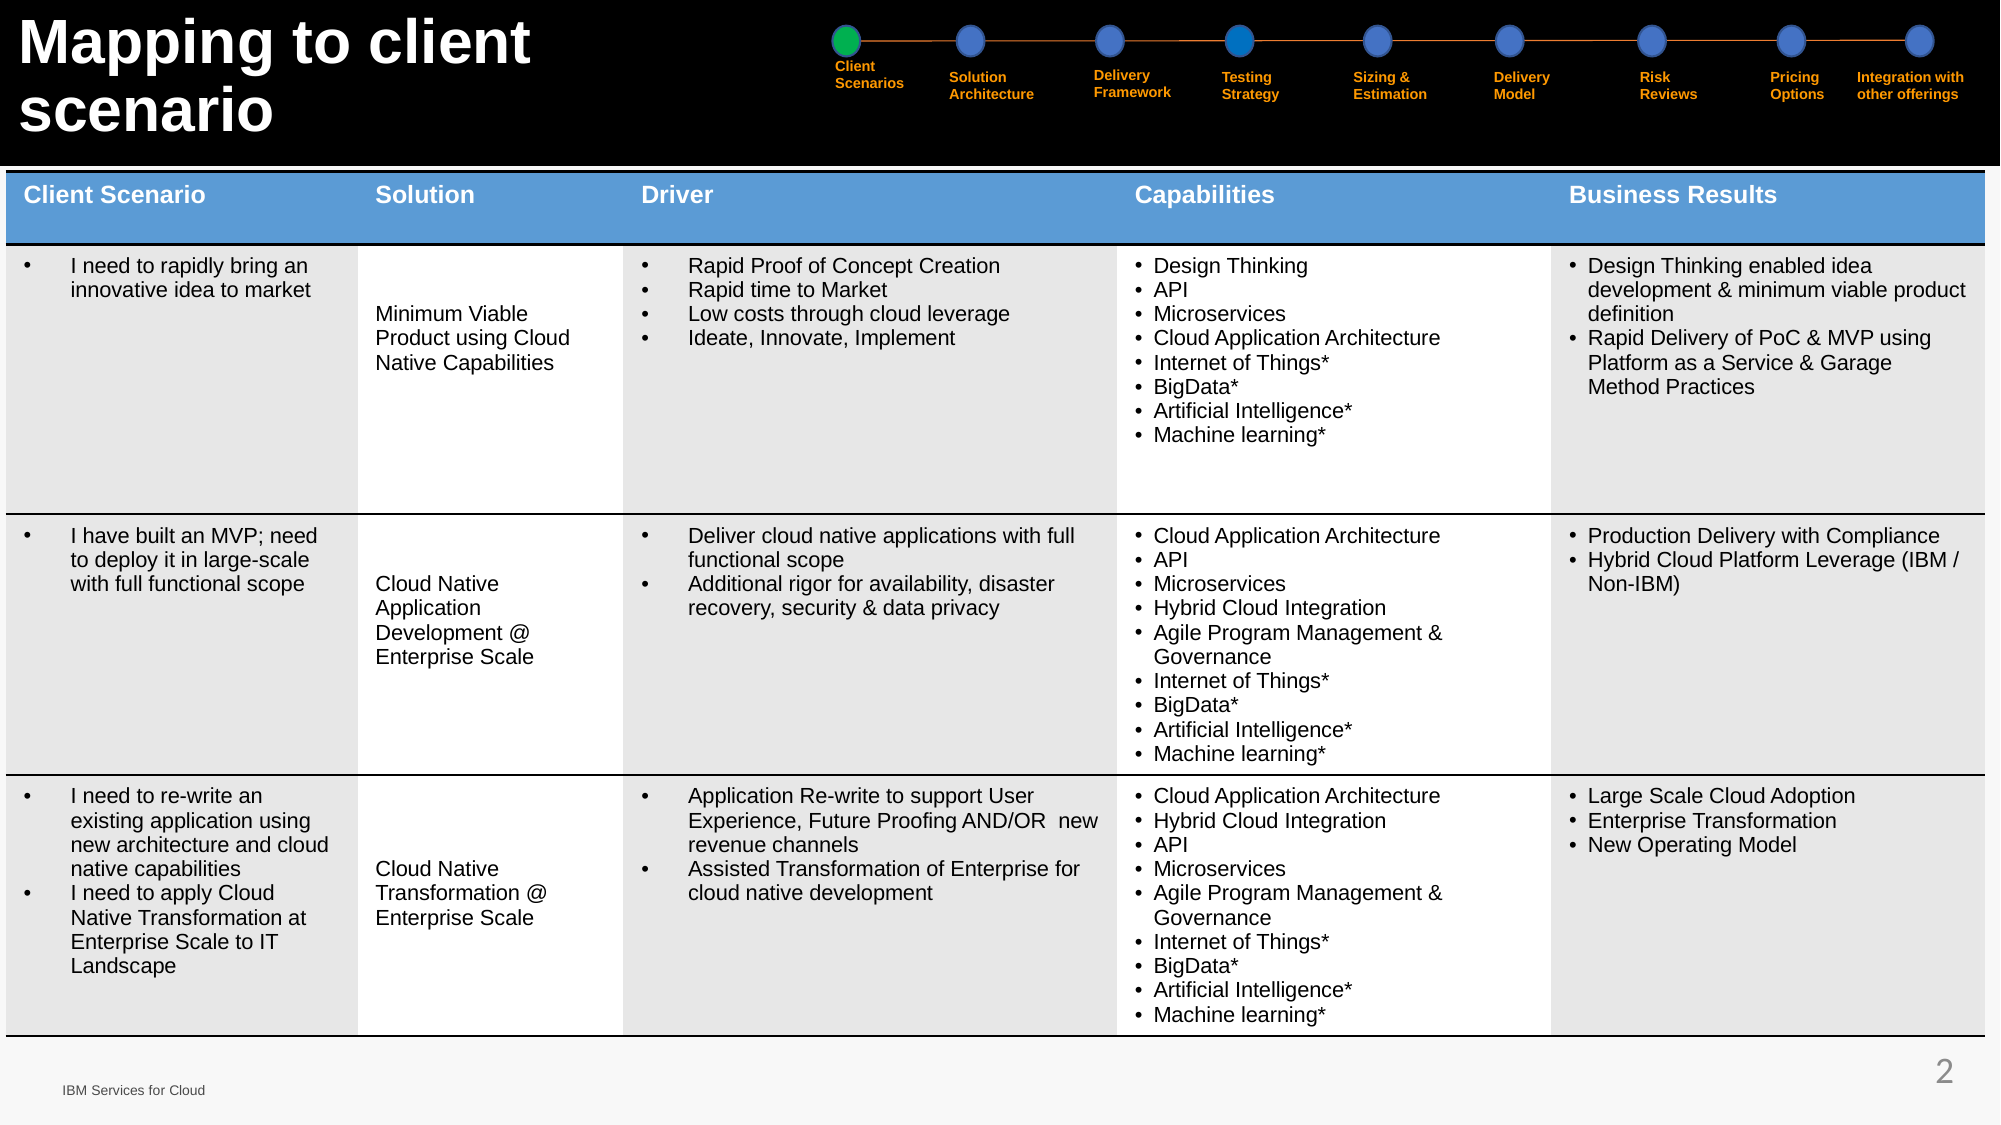

# Mapping to client scenario

Client Scenarios
Delivery Framework
Solution Architecture
Testing Strategy
Sizing & Estimation
Delivery Model
Risk Reviews
Pricing Options
Integration with other offerings
| Client Scenario | Solution | Driver | Capabilities | Business Results |
| --- | --- | --- | --- | --- |
| I need to rapidly bring an innovative idea to market | Minimum Viable Product using Cloud Native Capabilities | Rapid Proof of Concept Creation Rapid time to Market Low costs through cloud leverage Ideate, Innovate, Implement | Design Thinking API Microservices Cloud Application Architecture Internet of Things\* BigData\* Artificial Intelligence\* Machine learning\* | Design Thinking enabled idea development & minimum viable product definition Rapid Delivery of PoC & MVP using Platform as a Service & Garage Method Practices |
| I have built an MVP; need to deploy it in large-scale with full functional scope | Cloud Native Application Development @ Enterprise Scale | Deliver cloud native applications with full functional scope Additional rigor for availability, disaster recovery, security & data privacy | Cloud Application Architecture API Microservices Hybrid Cloud Integration Agile Program Management & Governance Internet of Things\* BigData\* Artificial Intelligence\* Machine learning\* | Production Delivery with Compliance Hybrid Cloud Platform Leverage (IBM / Non-IBM) |
| I need to re-write an existing application using new architecture and cloud native capabilities I need to apply Cloud Native Transformation at Enterprise Scale to IT Landscape | Cloud Native Transformation @ Enterprise Scale | Application Re-write to support User Experience, Future Proofing AND/OR new revenue channels Assisted Transformation of Enterprise for cloud native development | Cloud Application Architecture Hybrid Cloud Integration API Microservices Agile Program Management & Governance Internet of Things\* BigData\* Artificial Intelligence\* Machine learning\* | Large Scale Cloud Adoption Enterprise Transformation New Operating Model |
IBM Services for Cloud
2